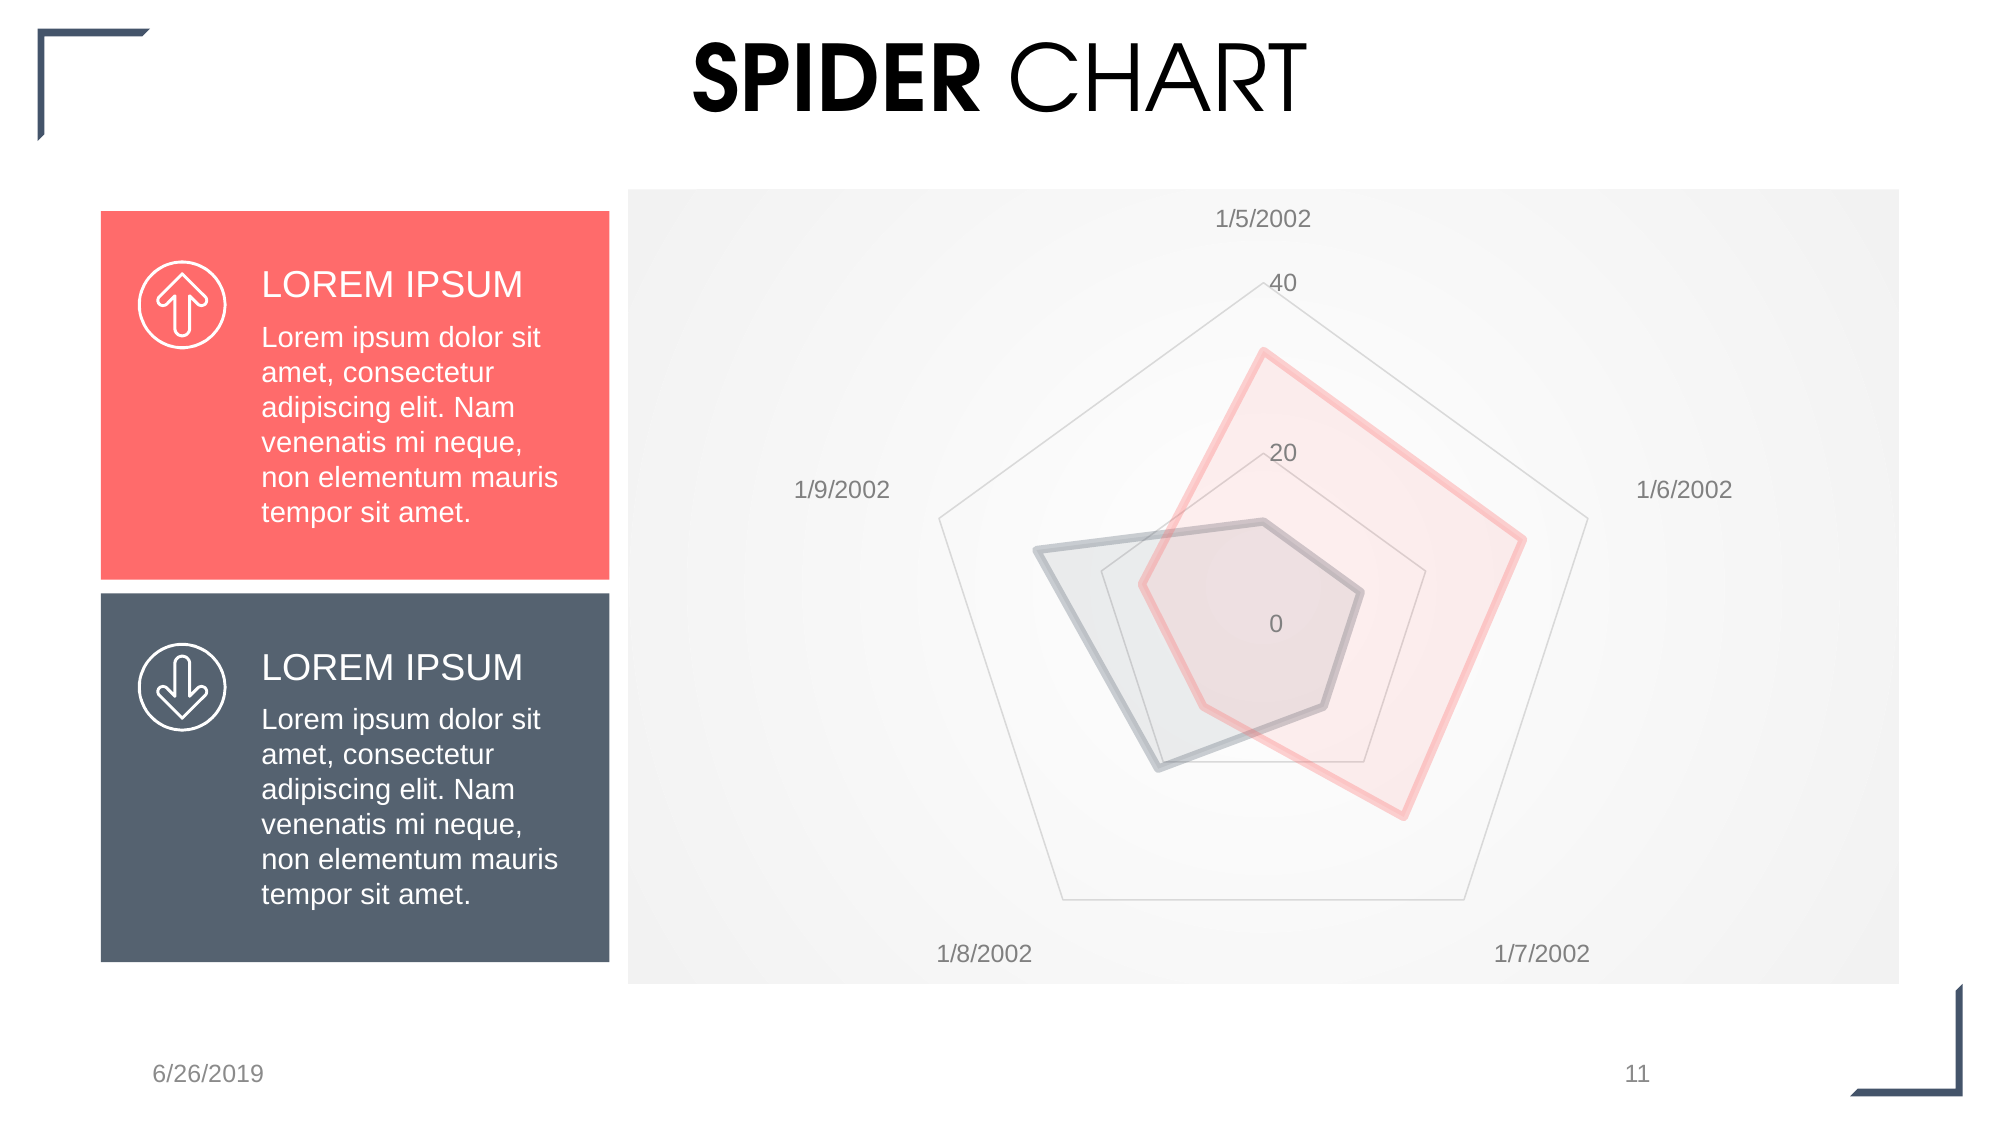

SPIDER CHART

### Chart

| Category | Series 1 | Series 2 |
|---|---|---|
| 37261 | 32.0 | 12.0 |
| 37262 | 32.0 | 12.0 |
| 37263 | 28.0 | 12.0 |
| 37264 | 12.0 | 21.0 |
| 37265 | 15.0 | 28.0 |

LOREM IPSUM
Lorem ipsum dolor sit amet, consectetur adipiscing elit. Nam venenatis mi neque, non elementum mauris tempor sit amet.

LOREM IPSUM
Lorem ipsum dolor sit amet, consectetur adipiscing elit. Nam venenatis mi neque, non elementum mauris tempor sit amet.
6/26/2019
11